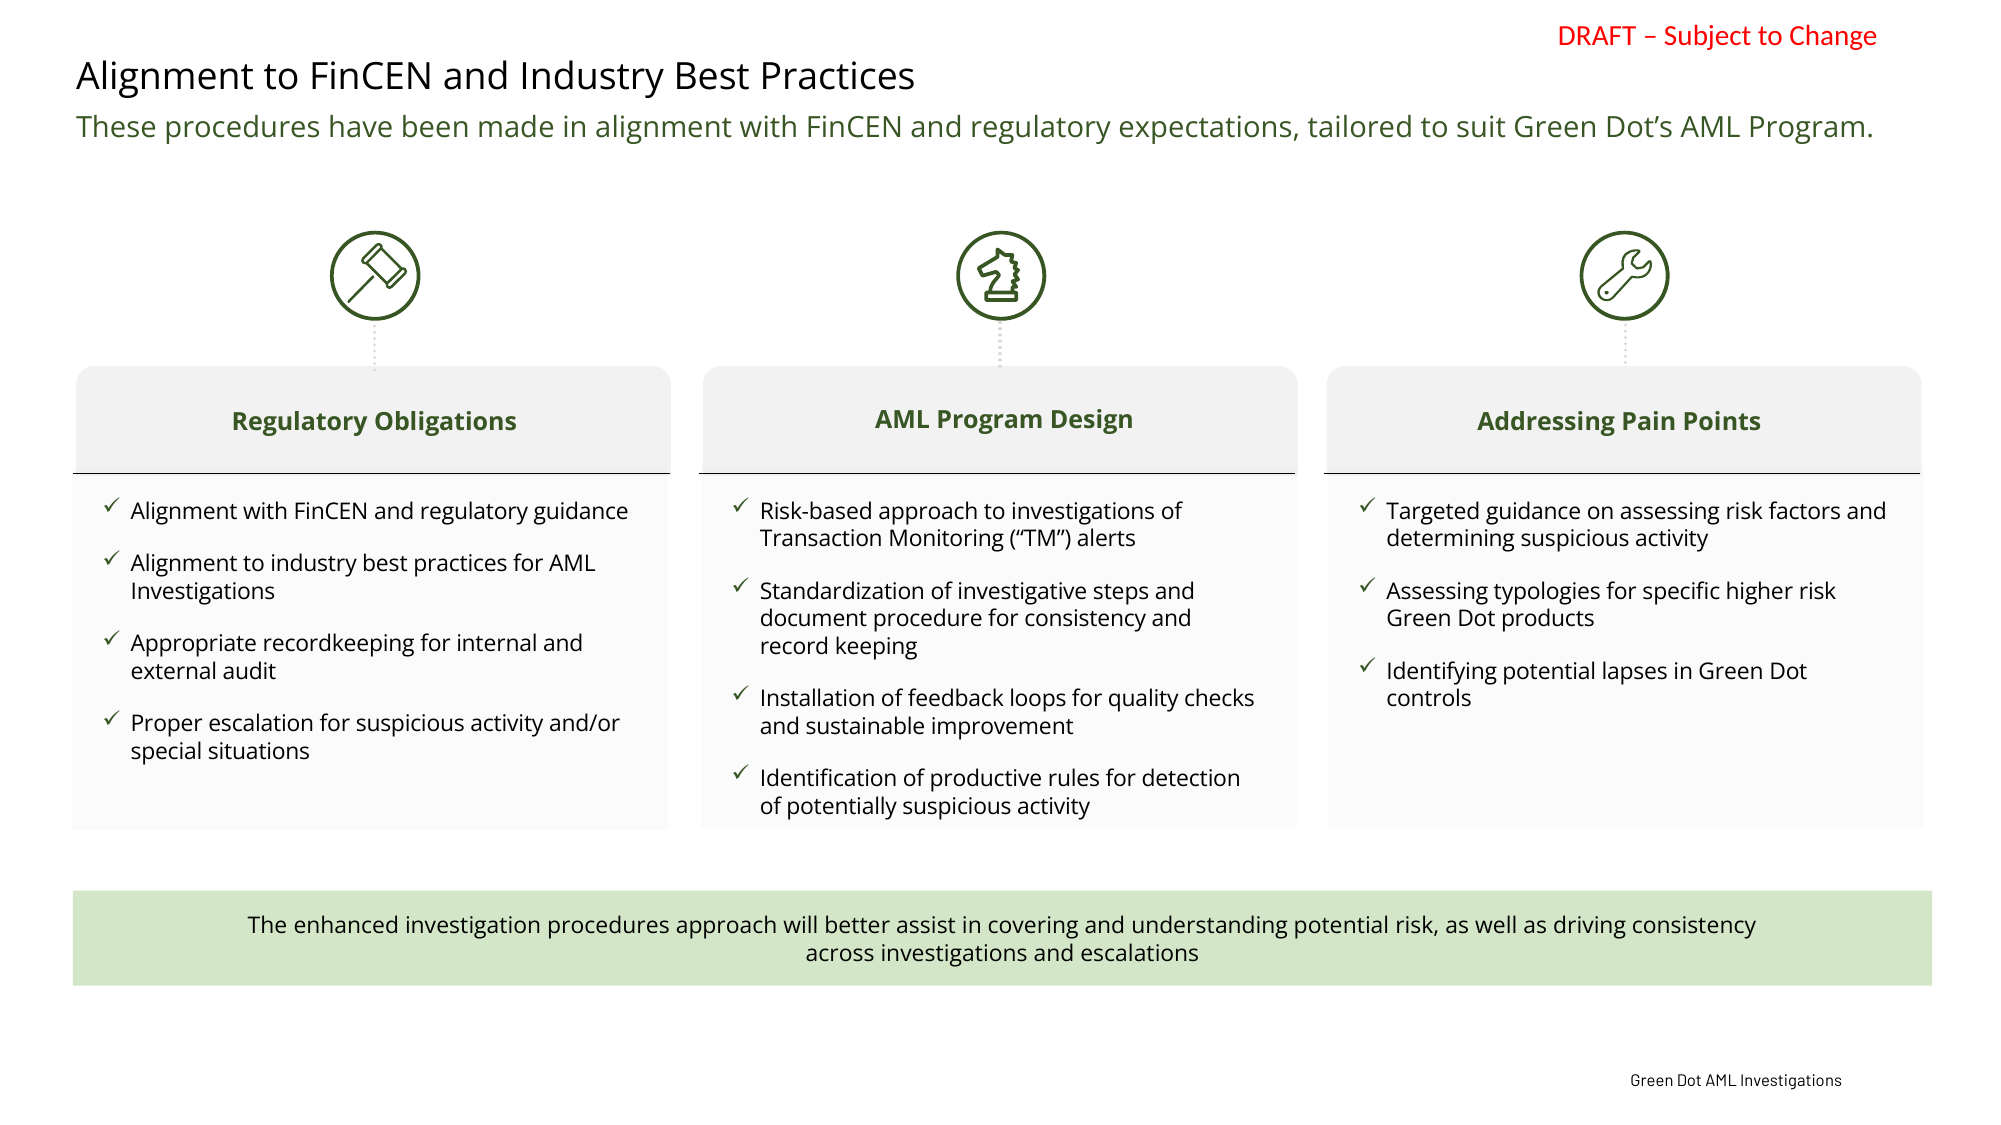

# Alignment to FinCEN and Industry Best Practices
These procedures have been made in alignment with FinCEN and regulatory expectations, tailored to suit Green Dot’s AML Program.

AML Program Design

Regulatory Obligations
Addressing Pain Points
Alignment with FinCEN and regulatory guidance
Alignment to industry best practices for AML Investigations
Appropriate recordkeeping for internal and external audit
Proper escalation for suspicious activity and/or special situations
Risk-based approach to investigations of Transaction Monitoring (“TM”) alerts
Standardization of investigative steps and document procedure for consistency and record keeping
Installation of feedback loops for quality checks and sustainable improvement
Identification of productive rules for detection of potentially suspicious activity

Targeted guidance on assessing risk factors and determining suspicious activity
Assessing typologies for specific higher risk Green Dot products
Identifying potential lapses in Green Dot controls
The enhanced investigation procedures approach will better assist in covering and understanding potential risk, as well as driving consistency across investigations and escalations